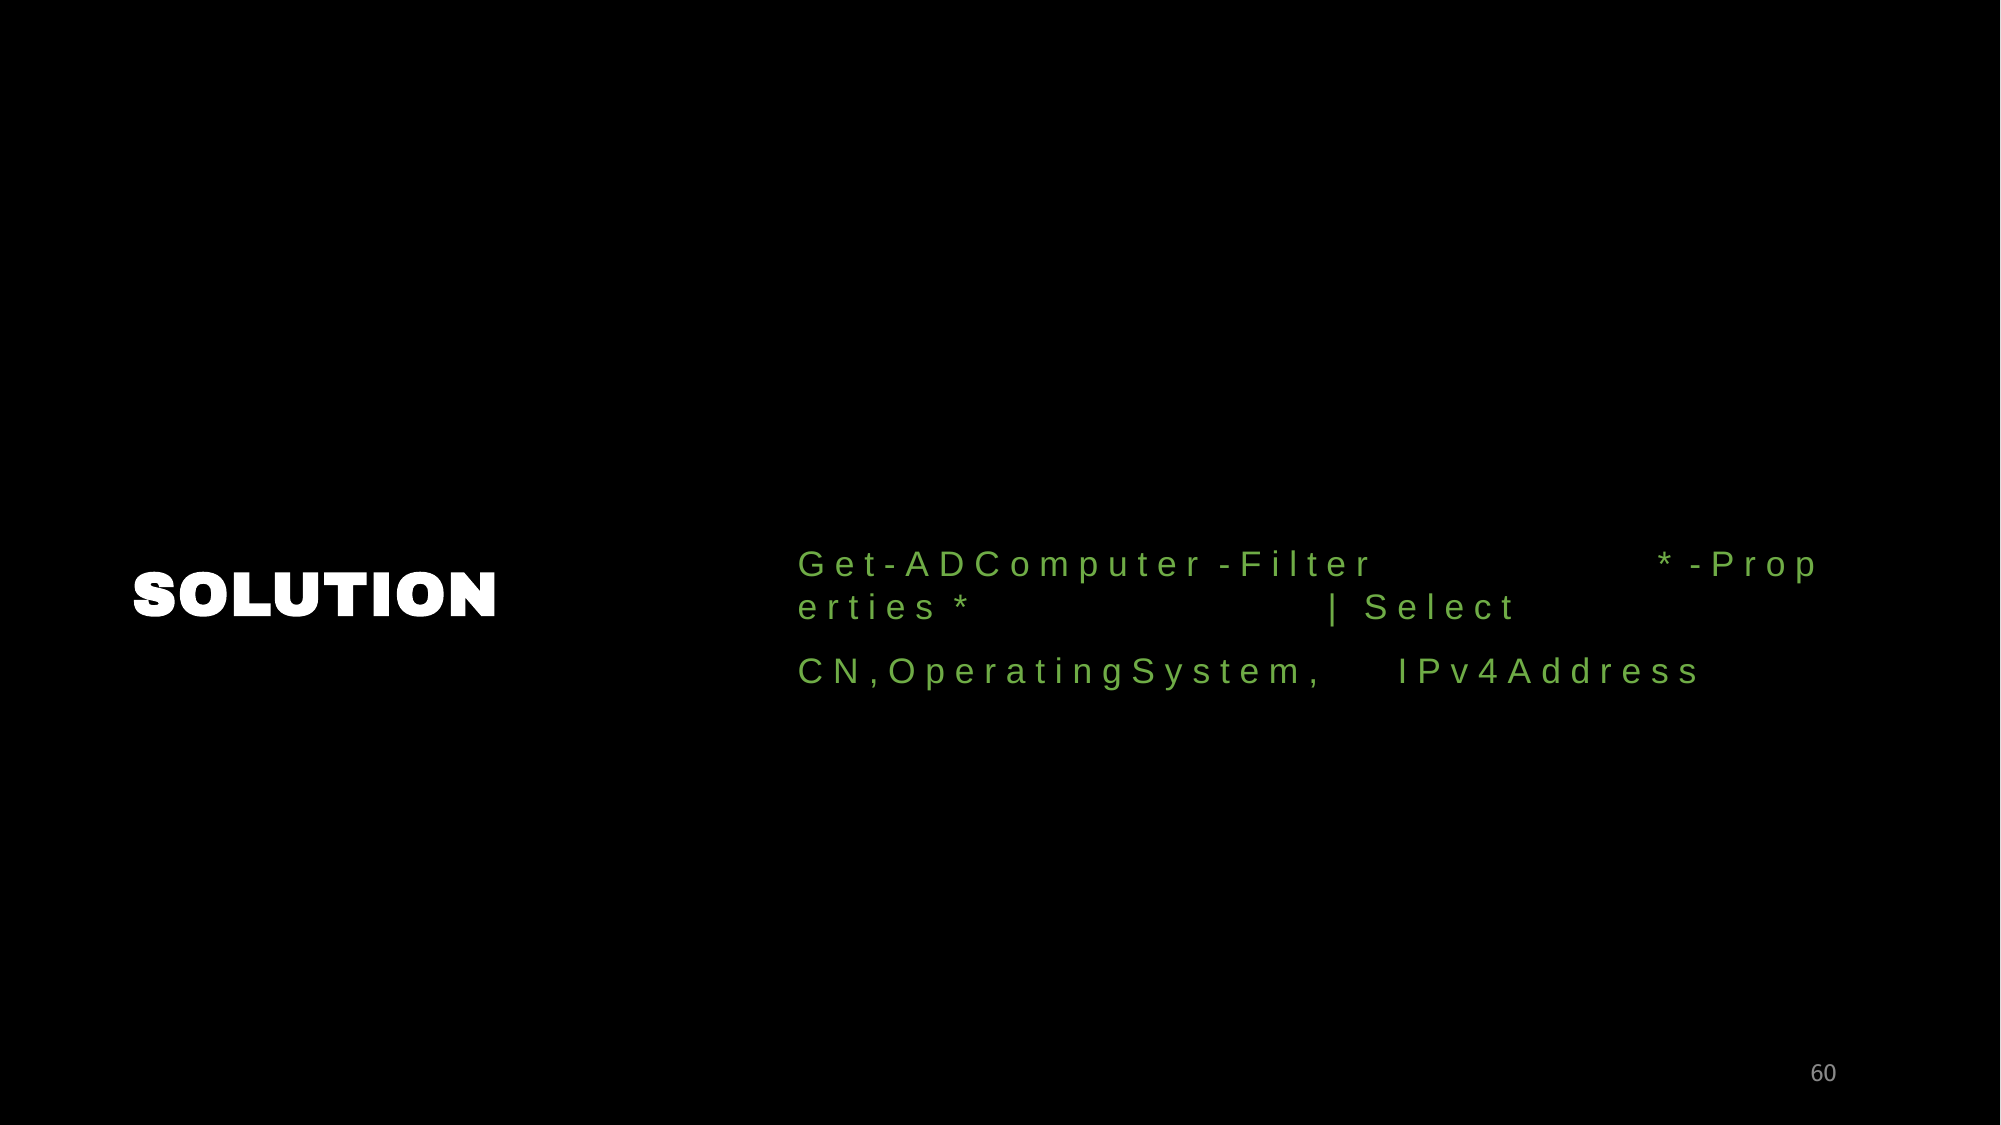

G e t - A D C o m p u t e r  - F i l t e r	*	- P r o p e r t i e s  *	|	S e l e c t
C N , O p e r a t i n g S y s t e m ,	I P v 4 A d d r e s s
SOLUTION
60